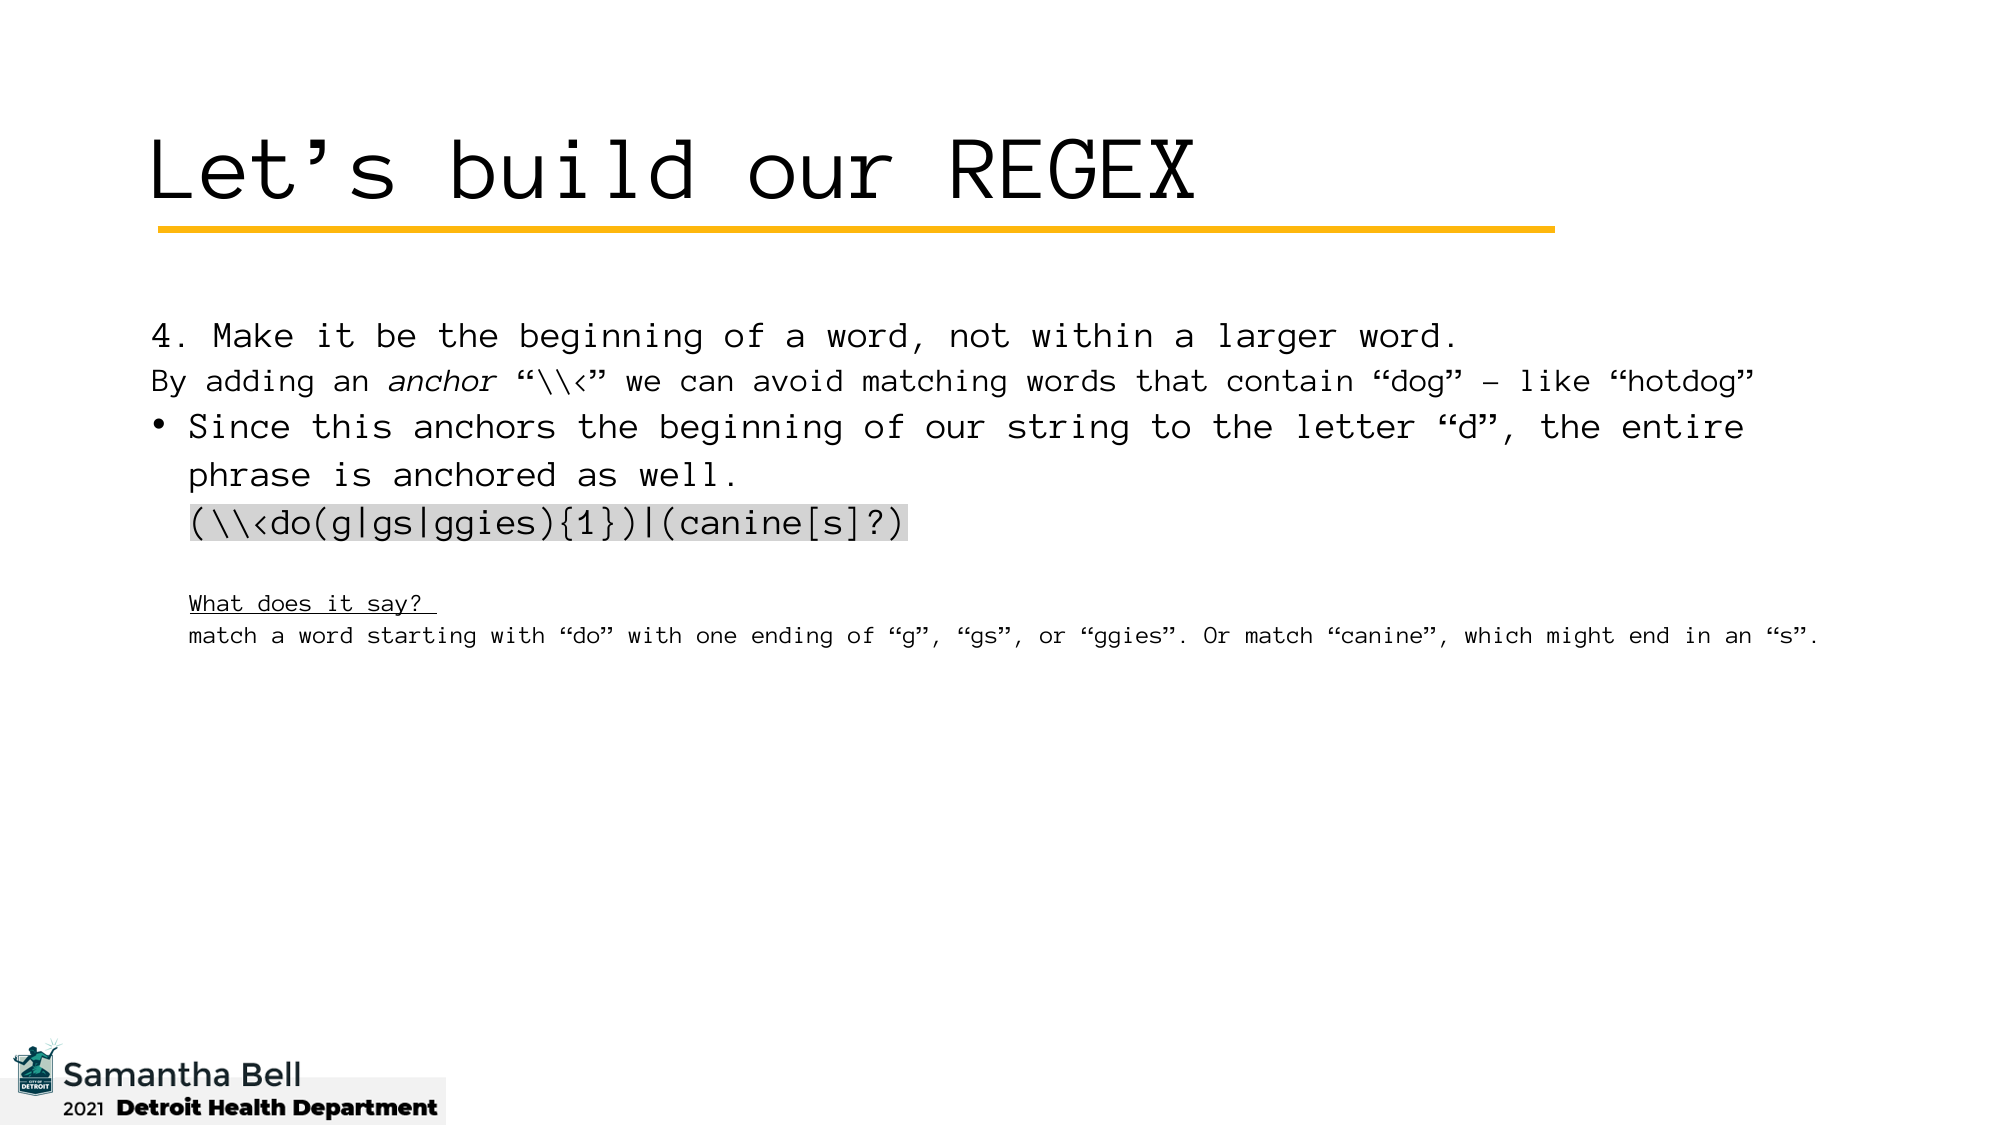

# Let’s build our REGEX
4. Make it be the beginning of a word, not within a larger word.
By adding an anchor “\\<” we can avoid matching words that contain “dog” – like “hotdog”
Since this anchors the beginning of our string to the letter “d”, the entire phrase is anchored as well.
(\\<do(g|gs|ggies){1})|(canine[s]?)

What does it say?
match a word starting with “do” with one ending of “g”, “gs”, or “ggies”. Or match “canine”, which might end in an “s”.